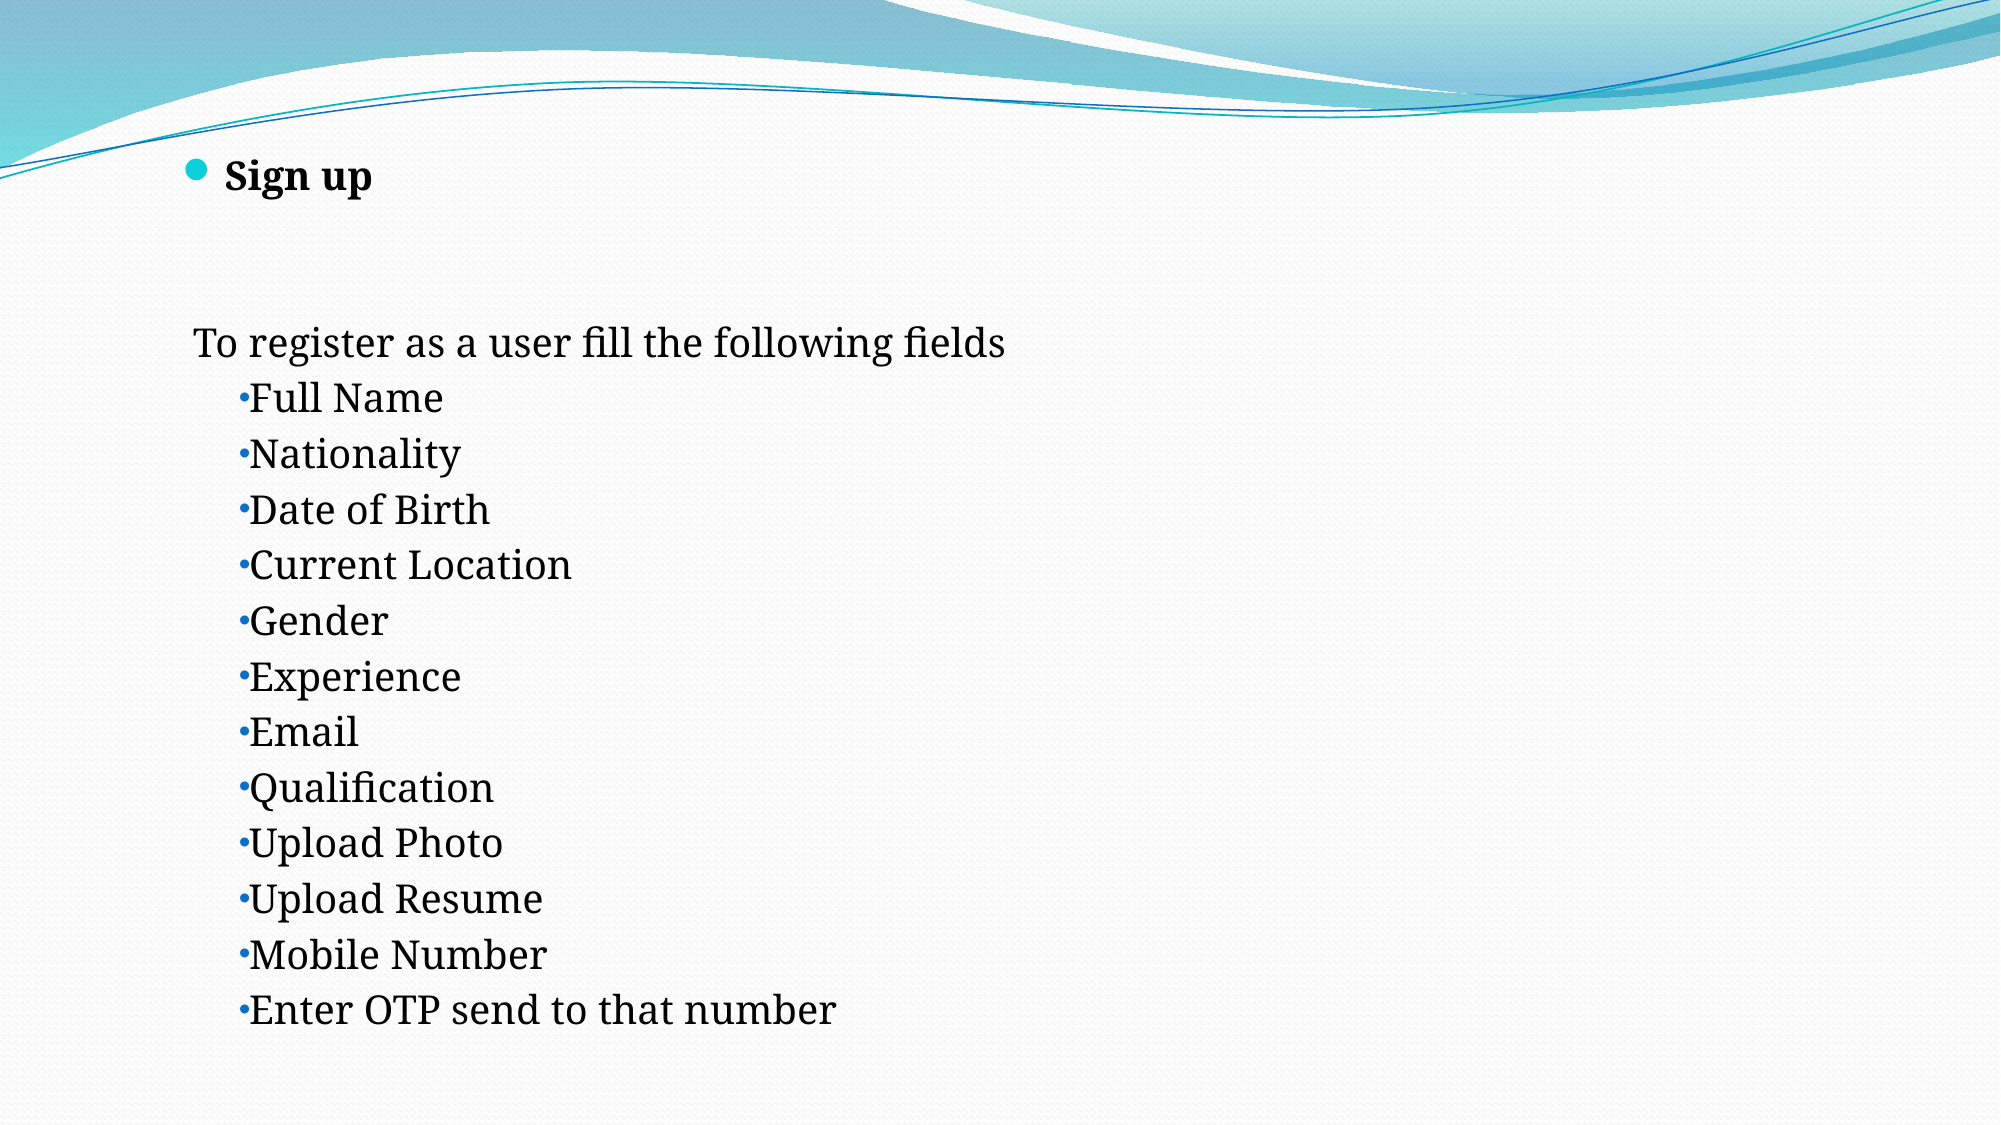

Sign up

 To register as a user fill the following fields
Full Name
Nationality
Date of Birth
Current Location
Gender
Experience
Email
Qualification
Upload Photo
Upload Resume
Mobile Number
Enter OTP send to that number